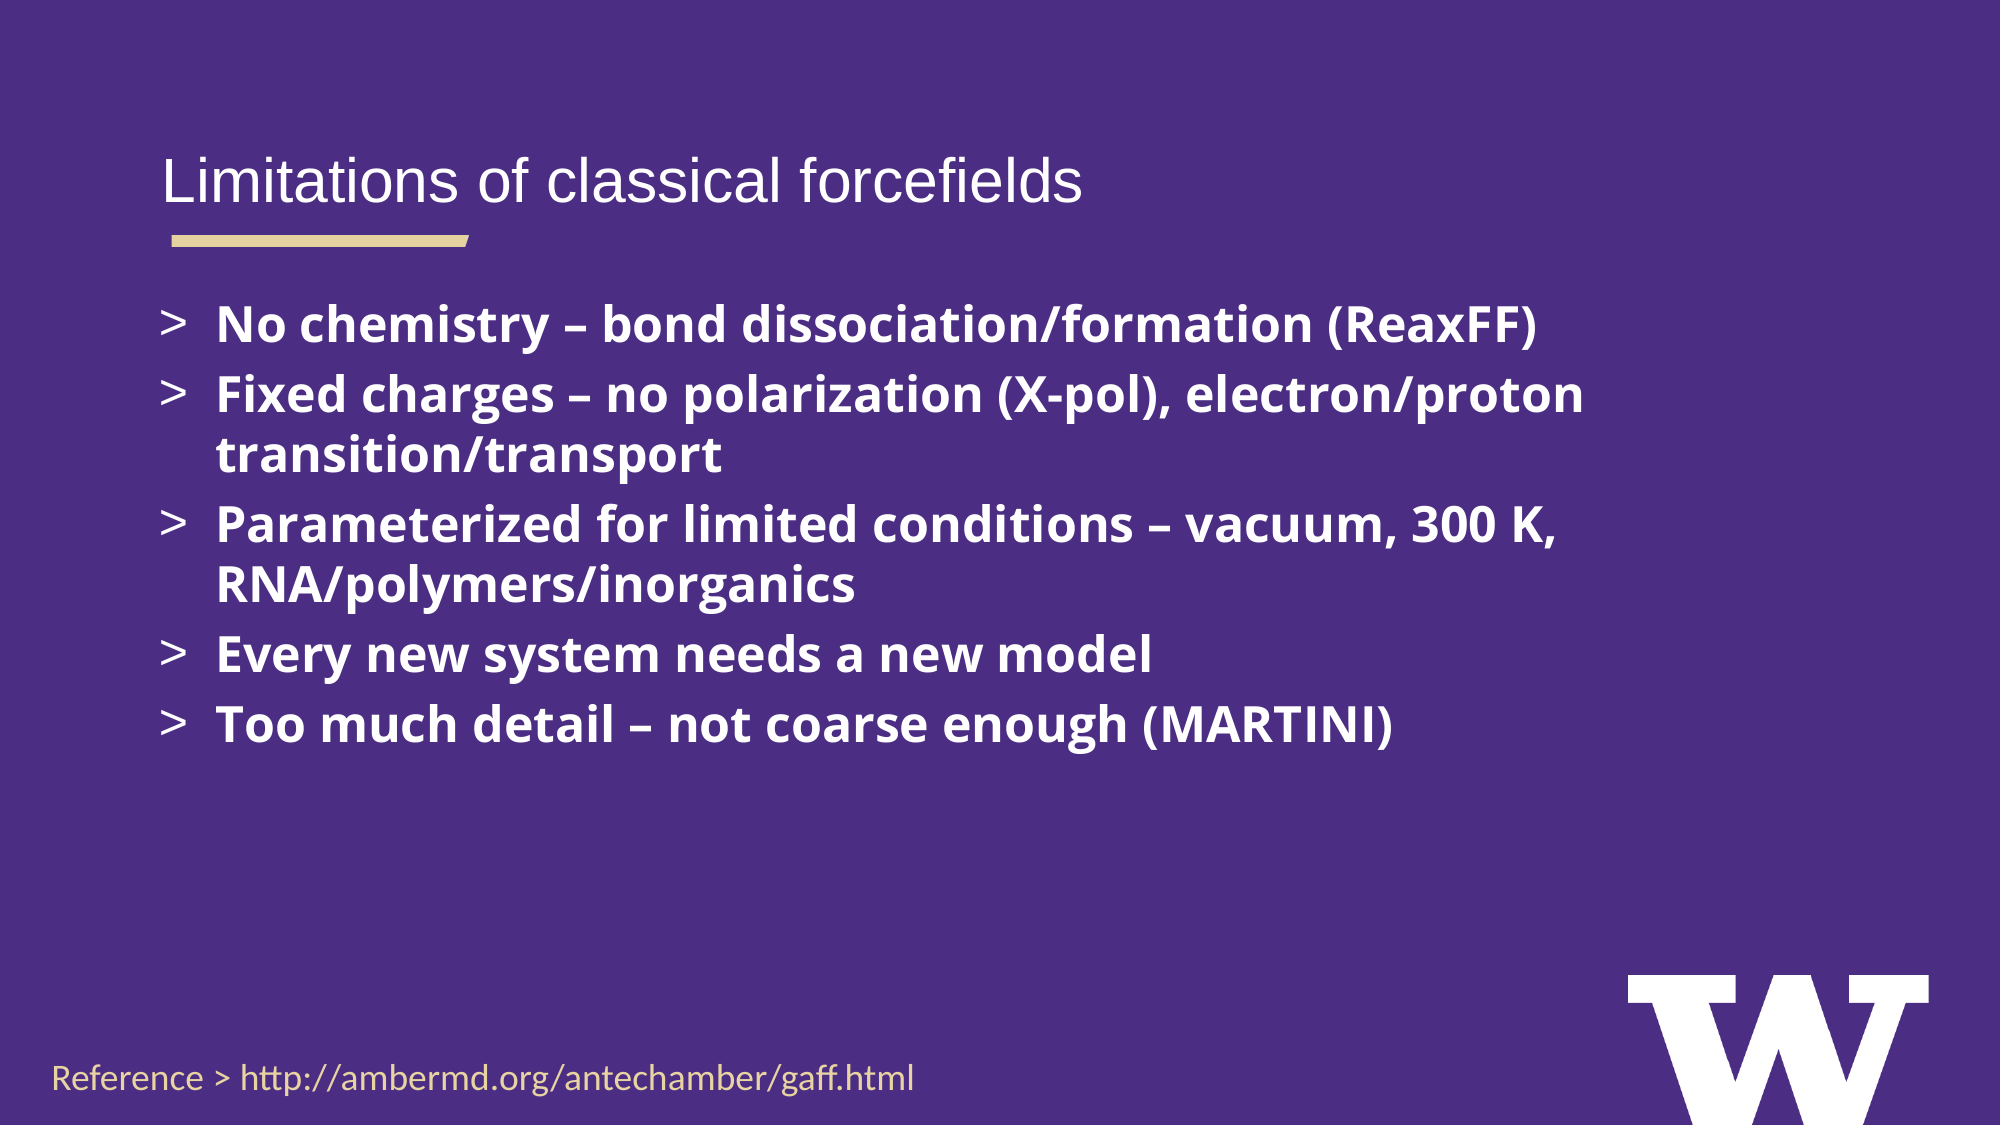

Limitations of classical forcefields
No chemistry – bond dissociation/formation (ReaxFF)
Fixed charges – no polarization (X-pol), electron/proton transition/transport
Parameterized for limited conditions – vacuum, 300 K, RNA/polymers/inorganics
Every new system needs a new model
Too much detail – not coarse enough (MARTINI)

Reference > http://ambermd.org/antechamber/gaff.html